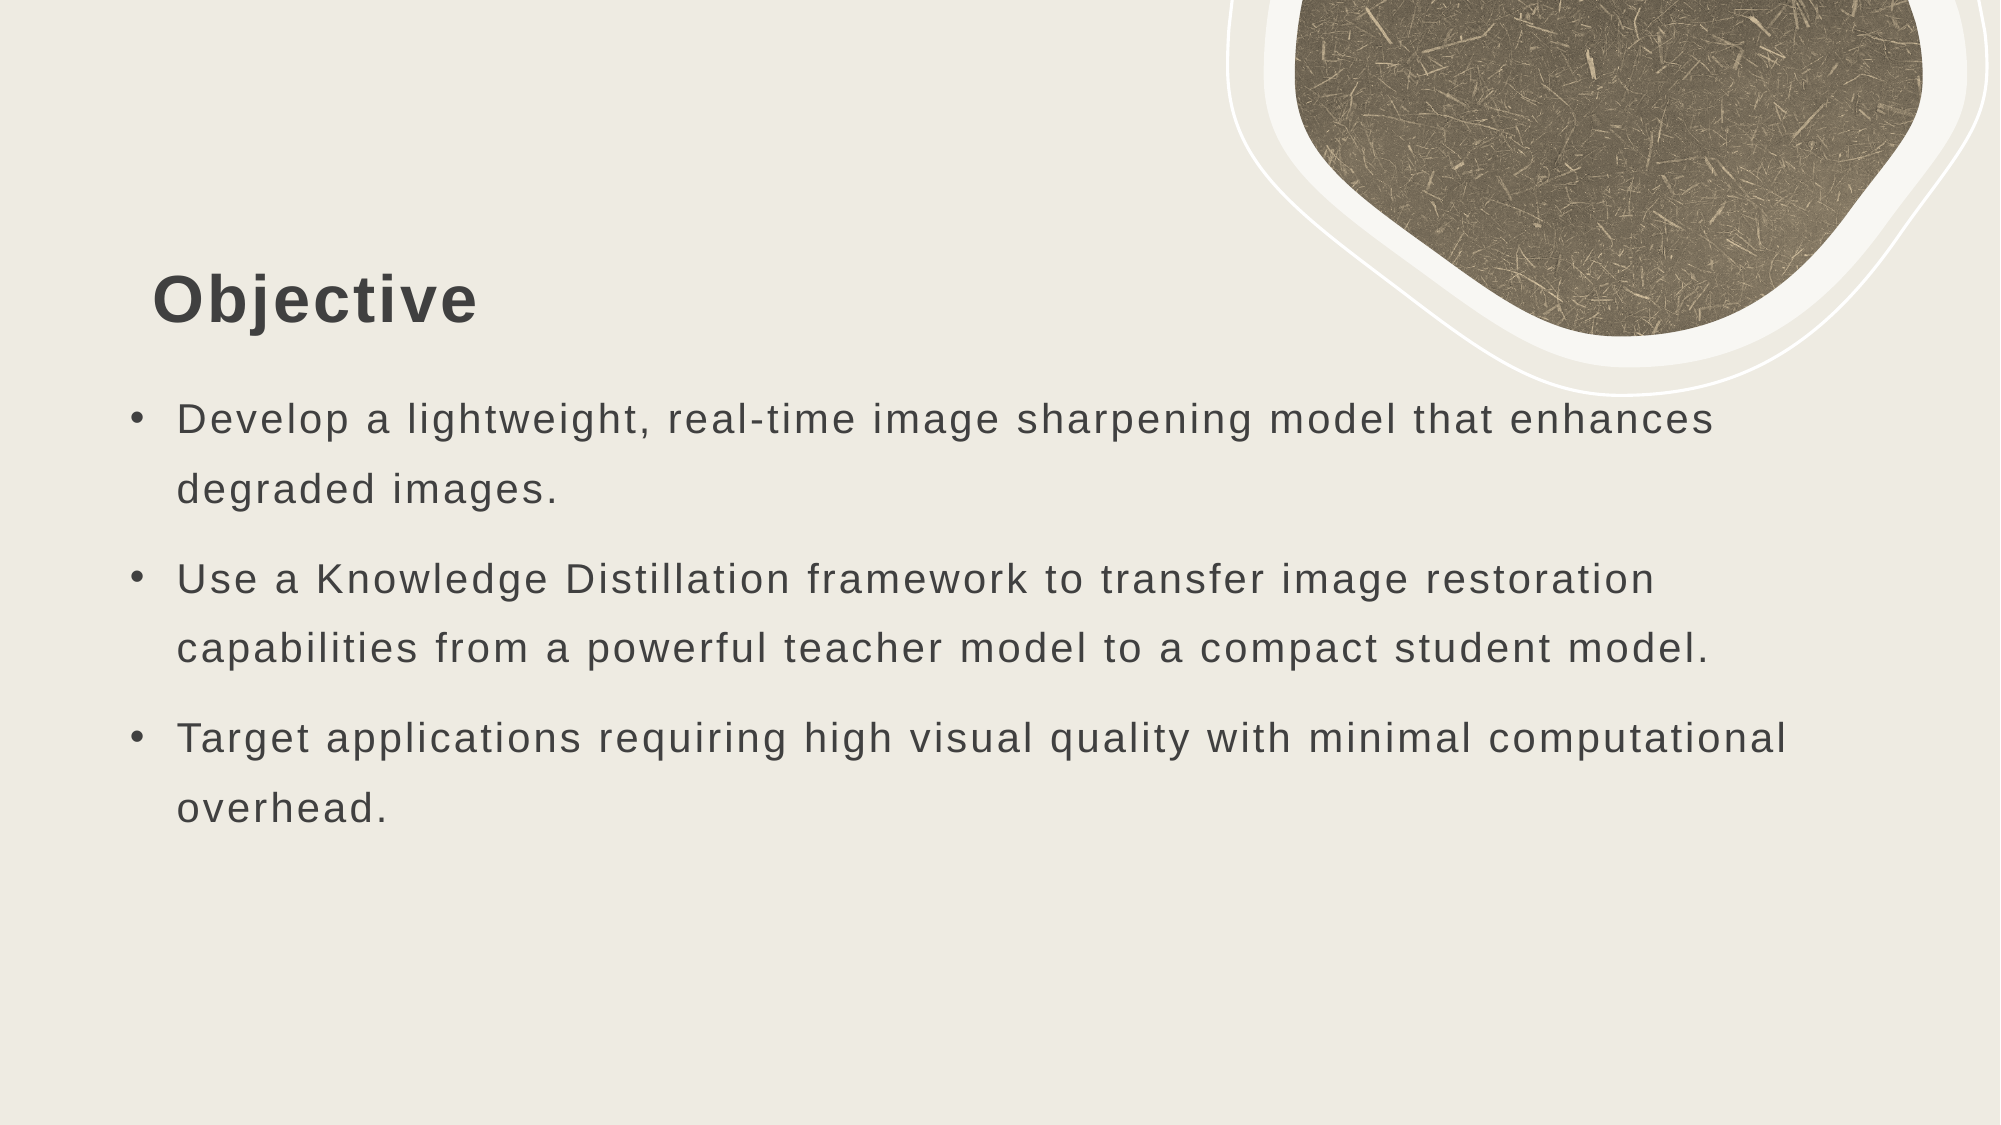

# Objective

Develop a lightweight, real-time image sharpening model that enhances degraded images.
Use a Knowledge Distillation framework to transfer image restoration capabilities from a powerful teacher model to a compact student model.
Target applications requiring high visual quality with minimal computational overhead.